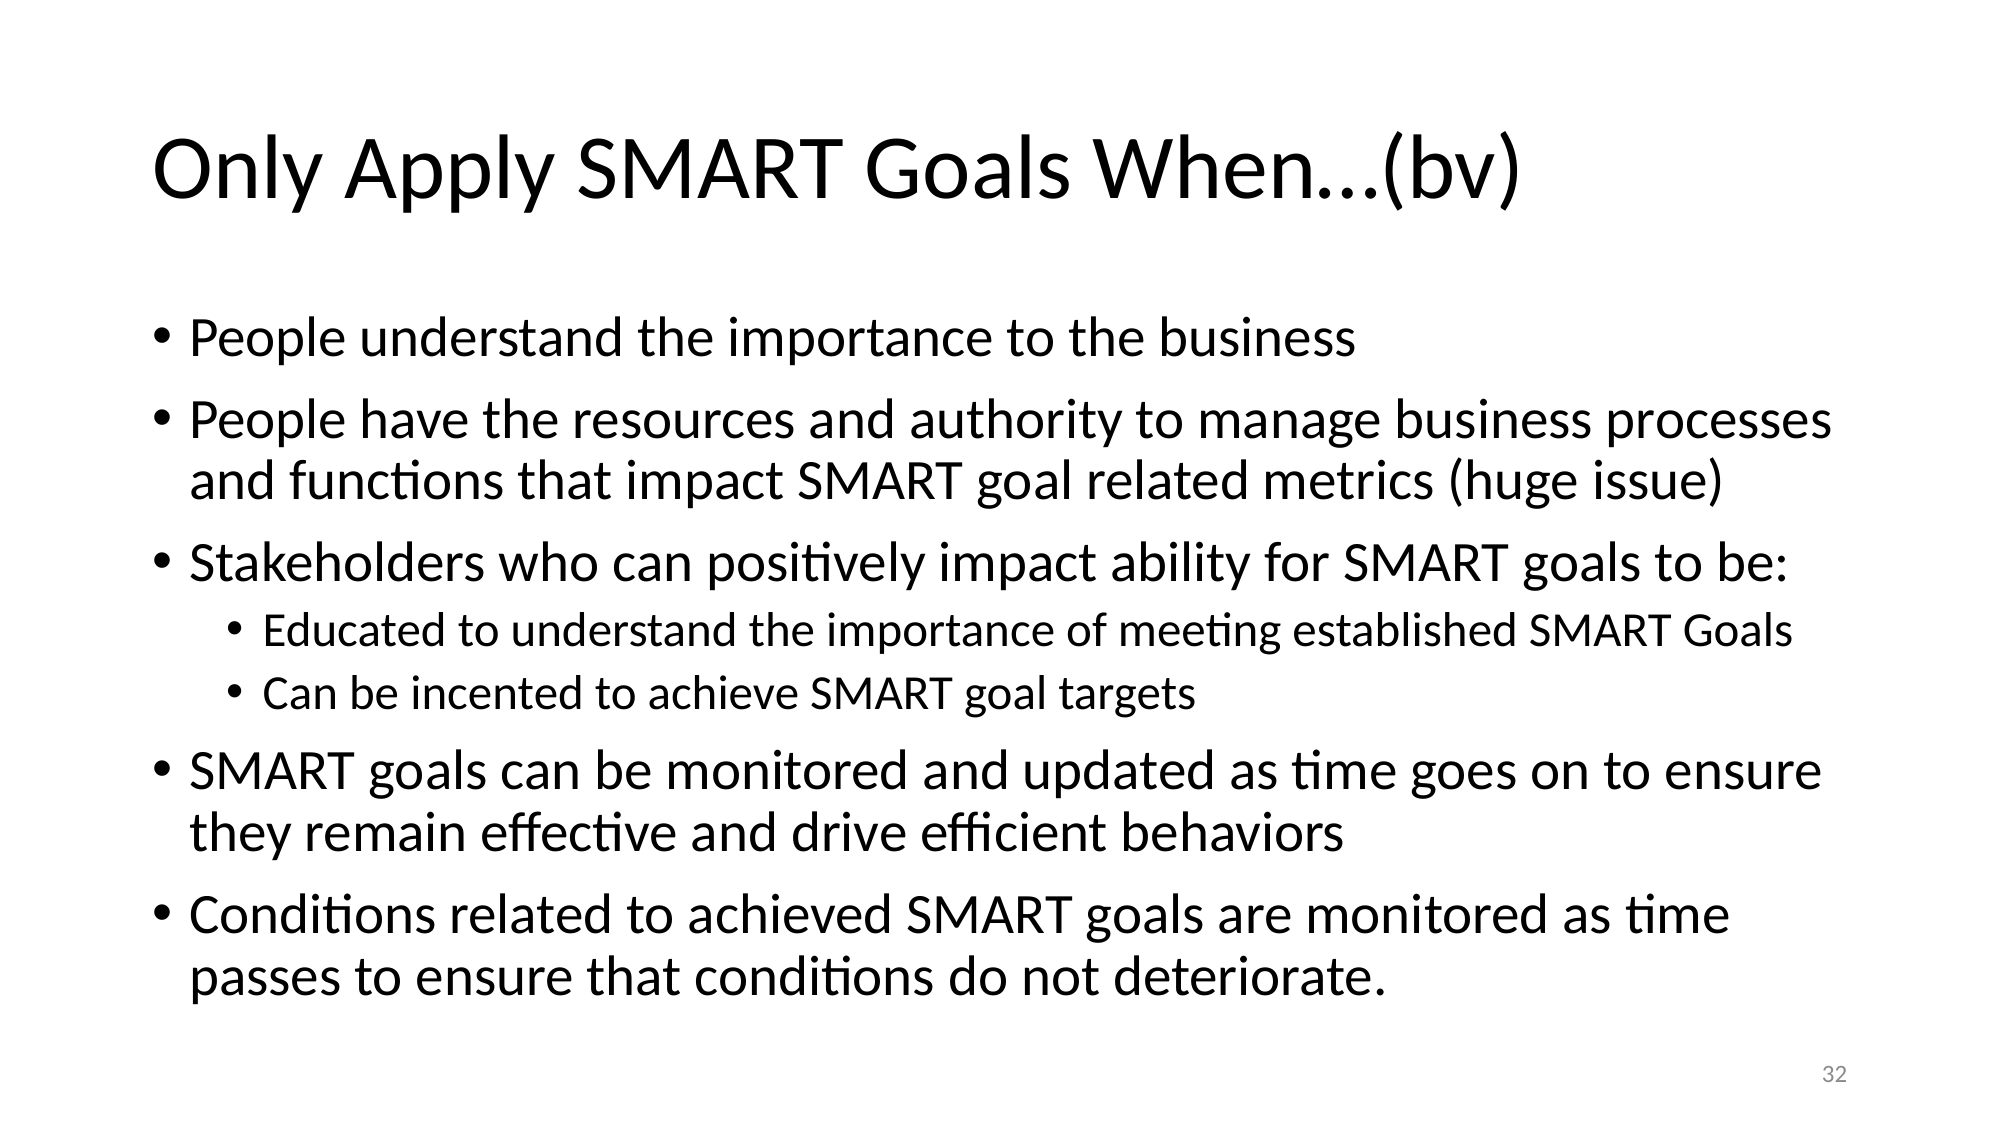

# Only Apply SMART Goals When…(bv)
People understand the importance to the business
People have the resources and authority to manage business processes and functions that impact SMART goal related metrics (huge issue)
Stakeholders who can positively impact ability for SMART goals to be:
Educated to understand the importance of meeting established SMART Goals
Can be incented to achieve SMART goal targets
SMART goals can be monitored and updated as time goes on to ensure they remain effective and drive efficient behaviors
Conditions related to achieved SMART goals are monitored as time passes to ensure that conditions do not deteriorate.
32